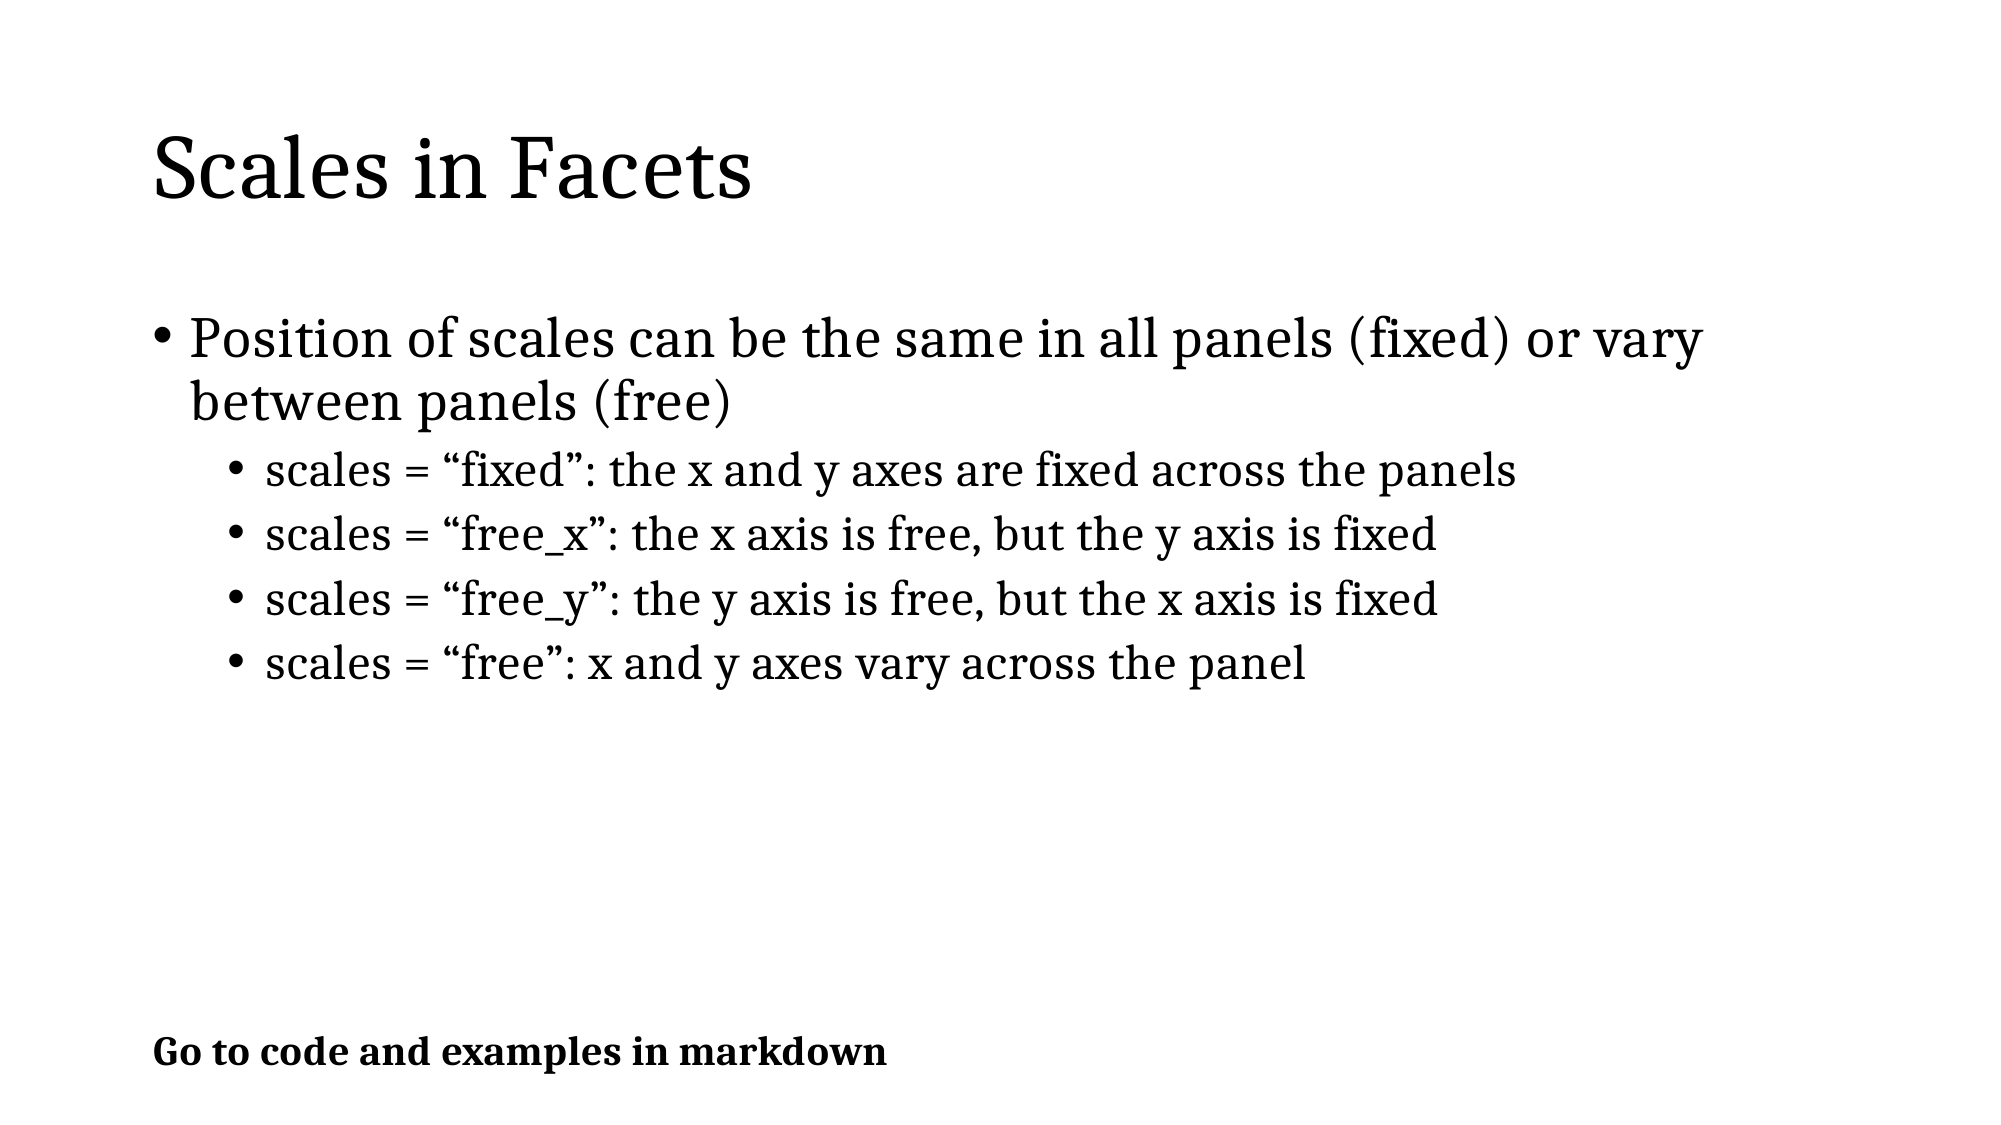

# Scales in Facets
Position of scales can be the same in all panels (fixed) or vary between panels (free)
scales = “fixed”: the x and y axes are fixed across the panels
scales = “free_x”: the x axis is free, but the y axis is fixed
scales = “free_y”: the y axis is free, but the x axis is fixed
scales = “free”: x and y axes vary across the panel
Go to code and examples in markdown